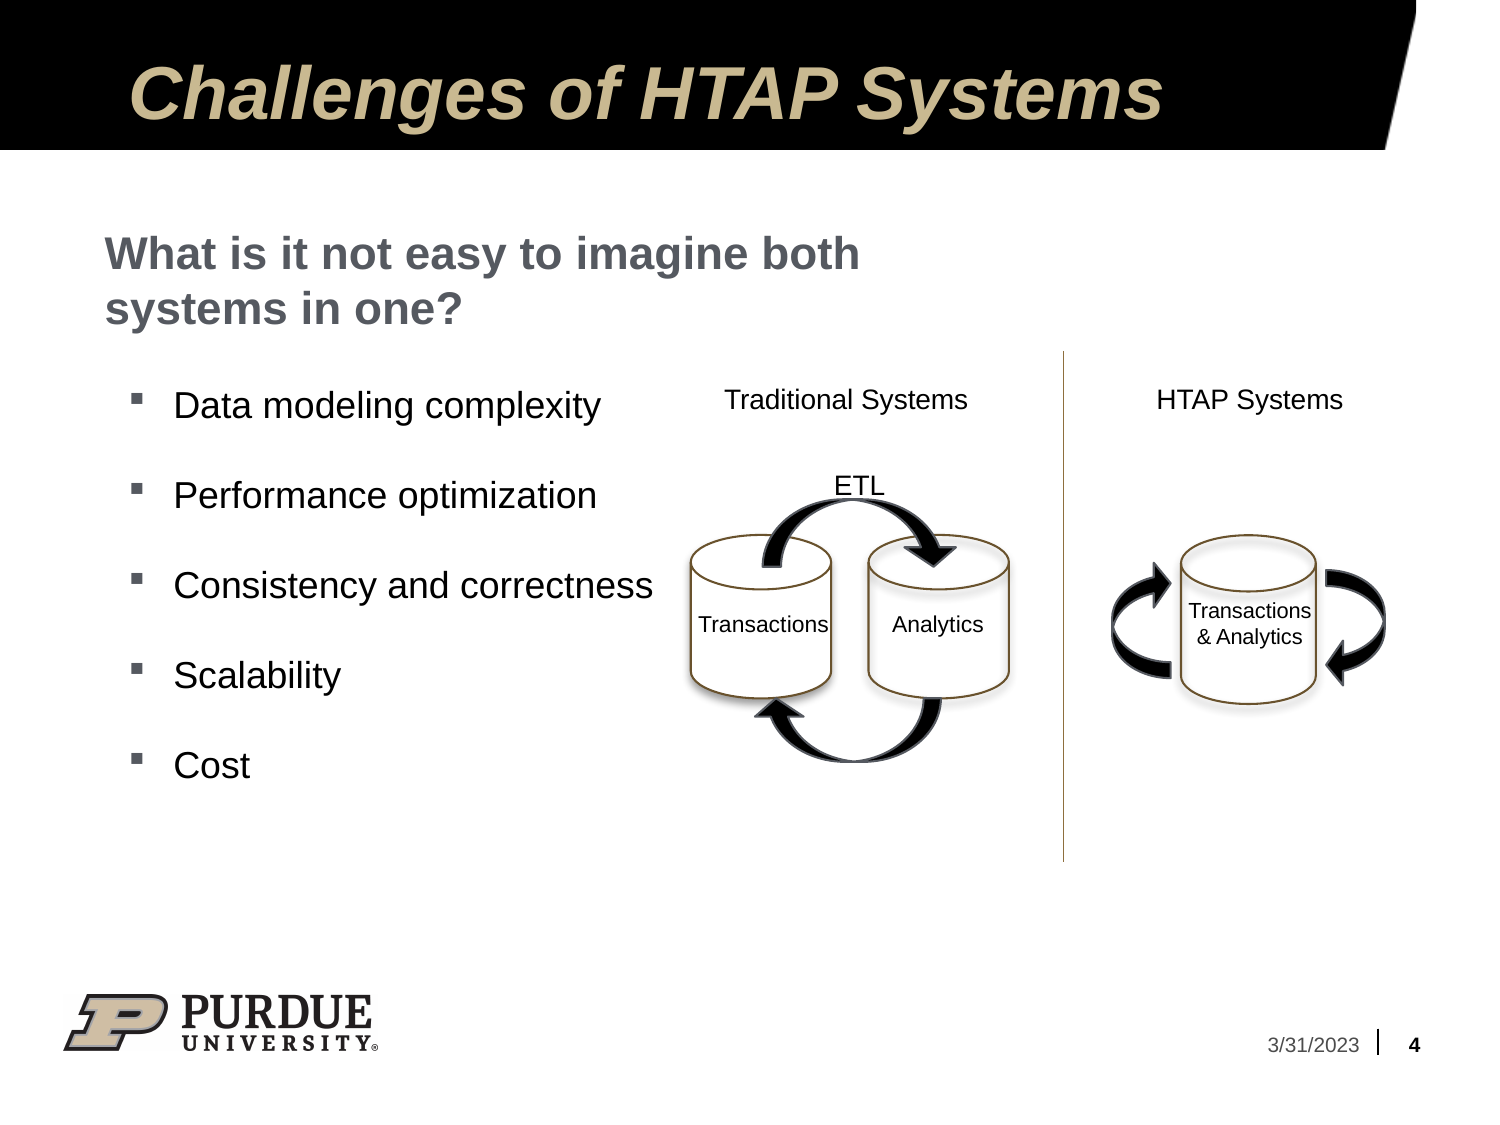

# Challenges of HTAP Systems
What is it not easy to imagine both systems in one?
Traditional Systems
HTAP Systems
Data modeling complexity

Performance optimization

Consistency and correctness

Scalability

Cost
ETL

Transactions
Analytics

Transactions
& Analytics

3/31/2023
4